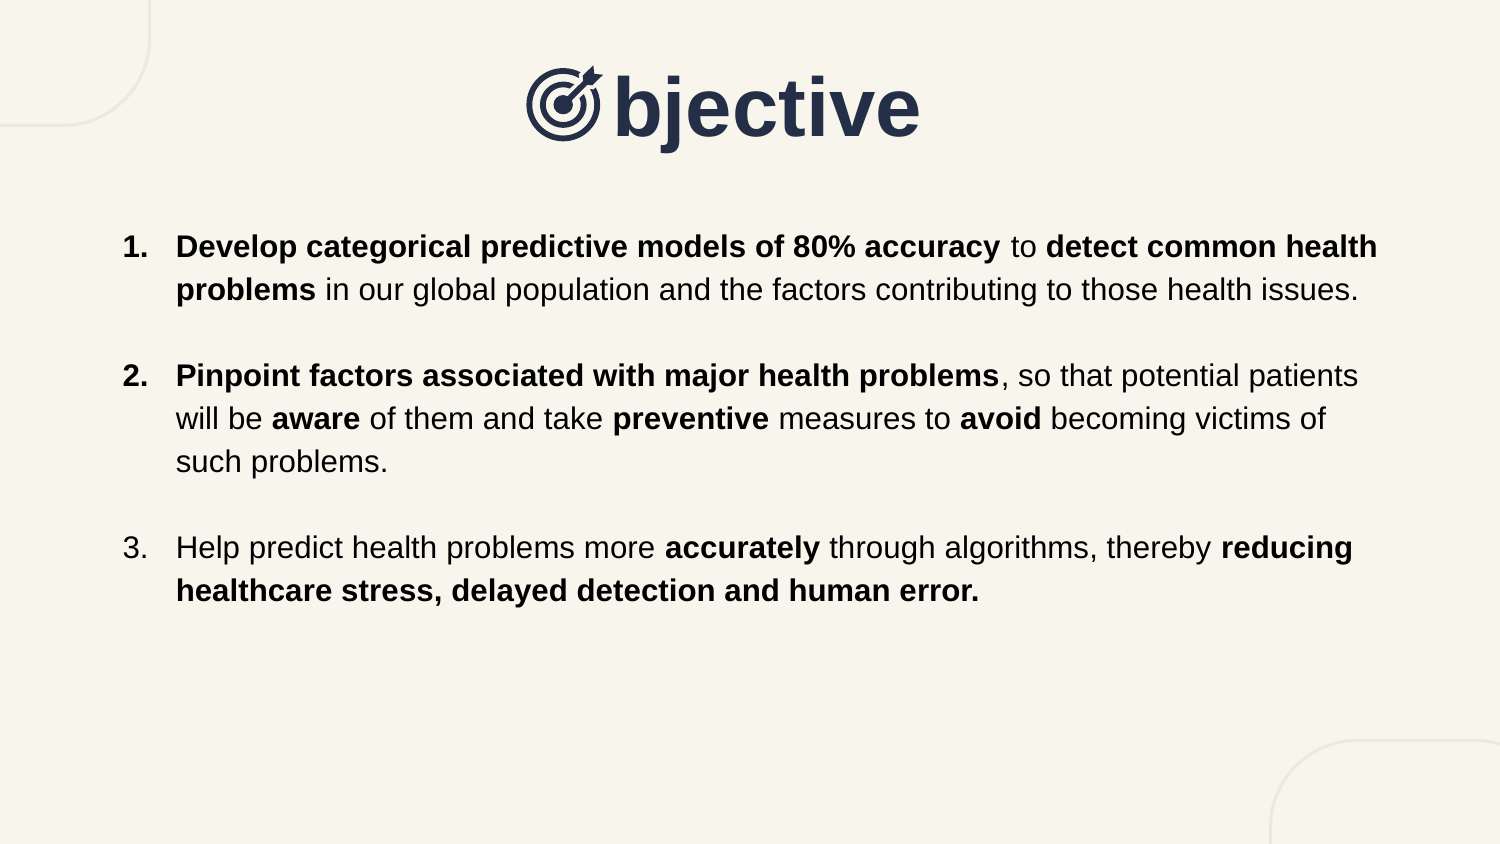

# bjective

Develop categorical predictive models of 80% accuracy to detect common health problems in our global population and the factors contributing to those health issues.

Pinpoint factors associated with major health problems, so that potential patients will be aware of them and take preventive measures to avoid becoming victims of such problems.

Help predict health problems more accurately through algorithms, thereby reducing healthcare stress, delayed detection and human error.